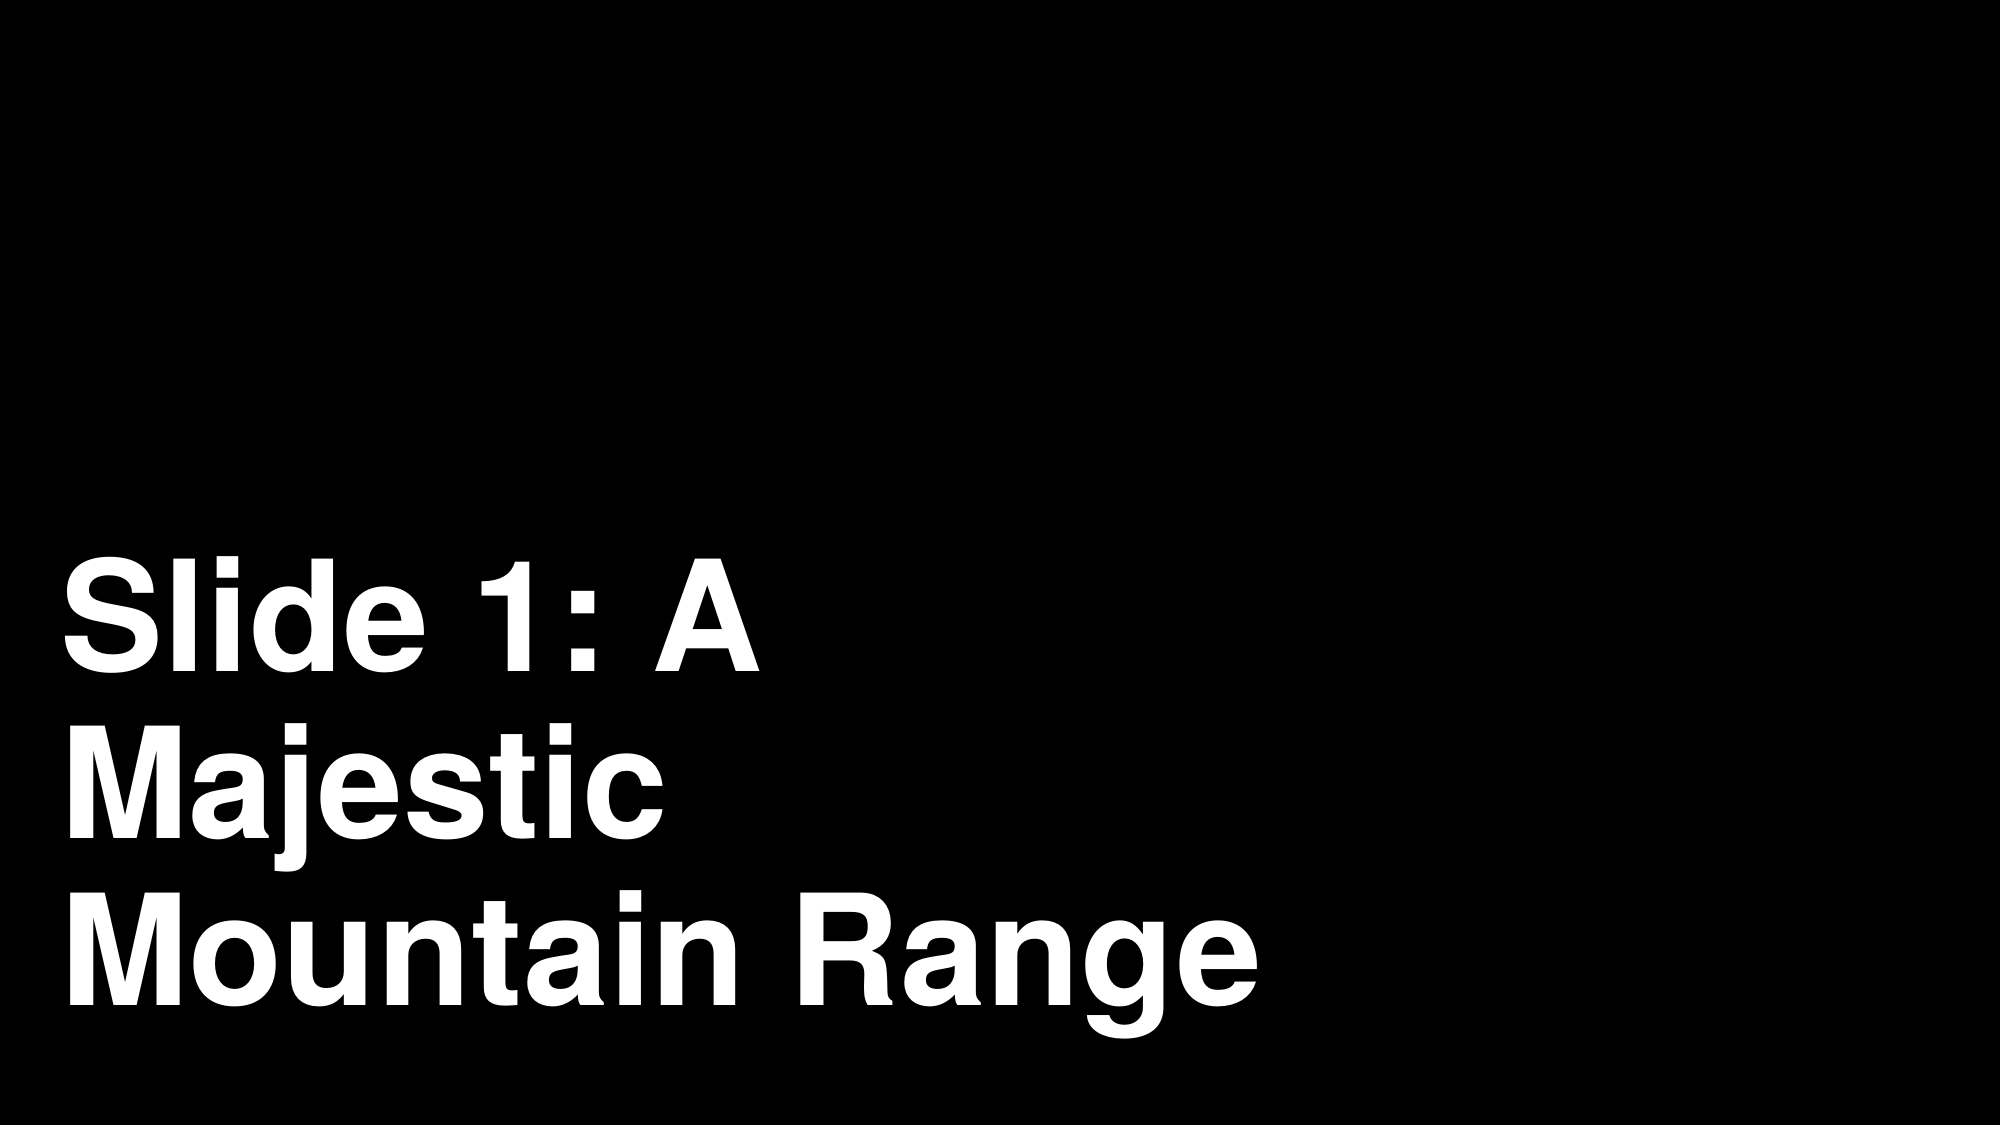

# Slide 1: A Majestic Mountain Range